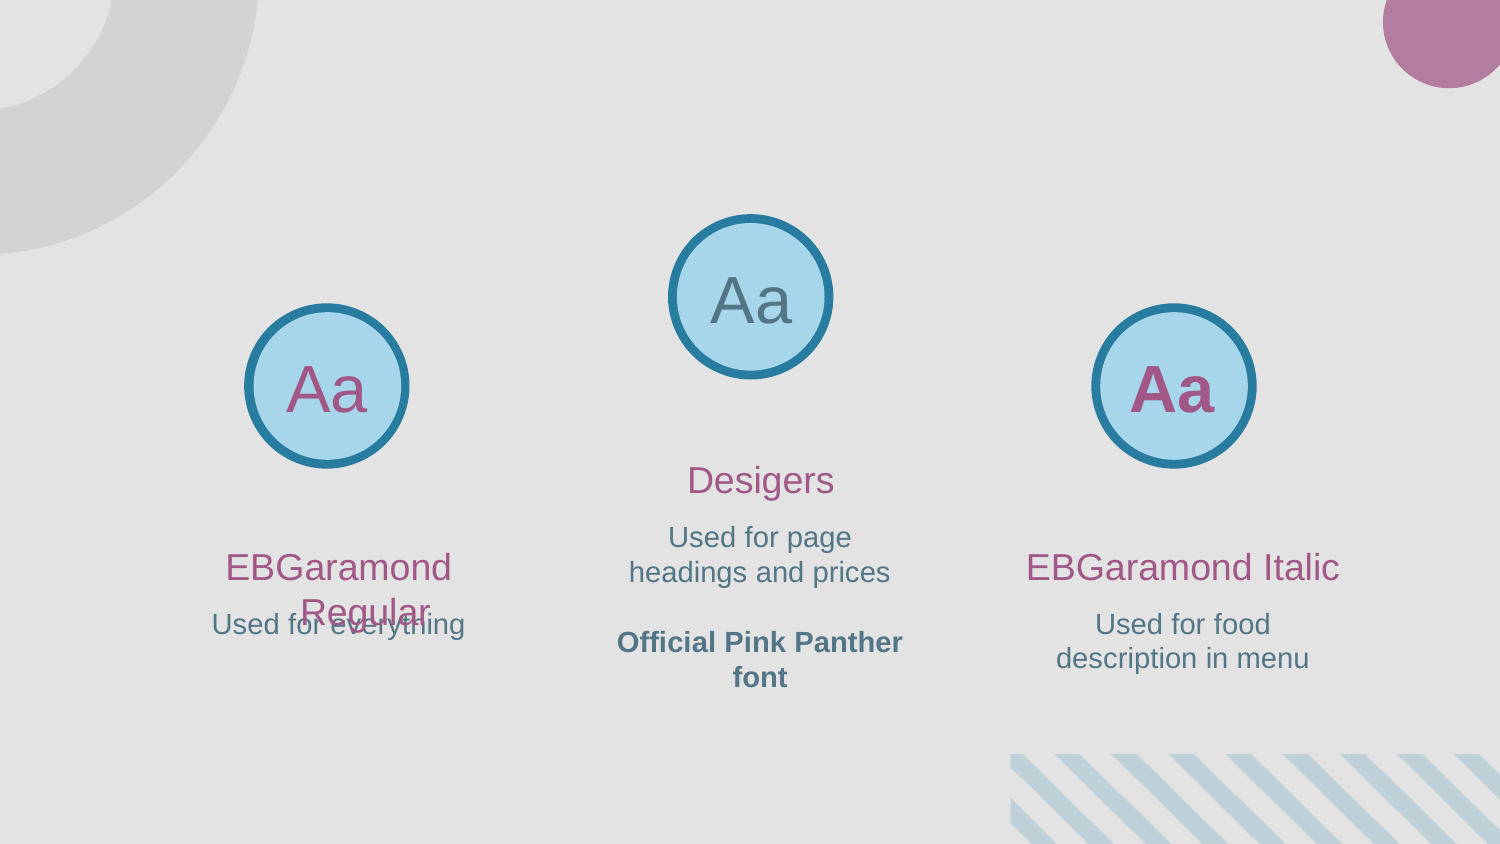

#

Aa

Aa

Aa

Desigers
Used for page headings and prices

Official Pink Panther font

EBGaramond Regular
EBGaramond Italic
Used for everything

Used for food
description in menu